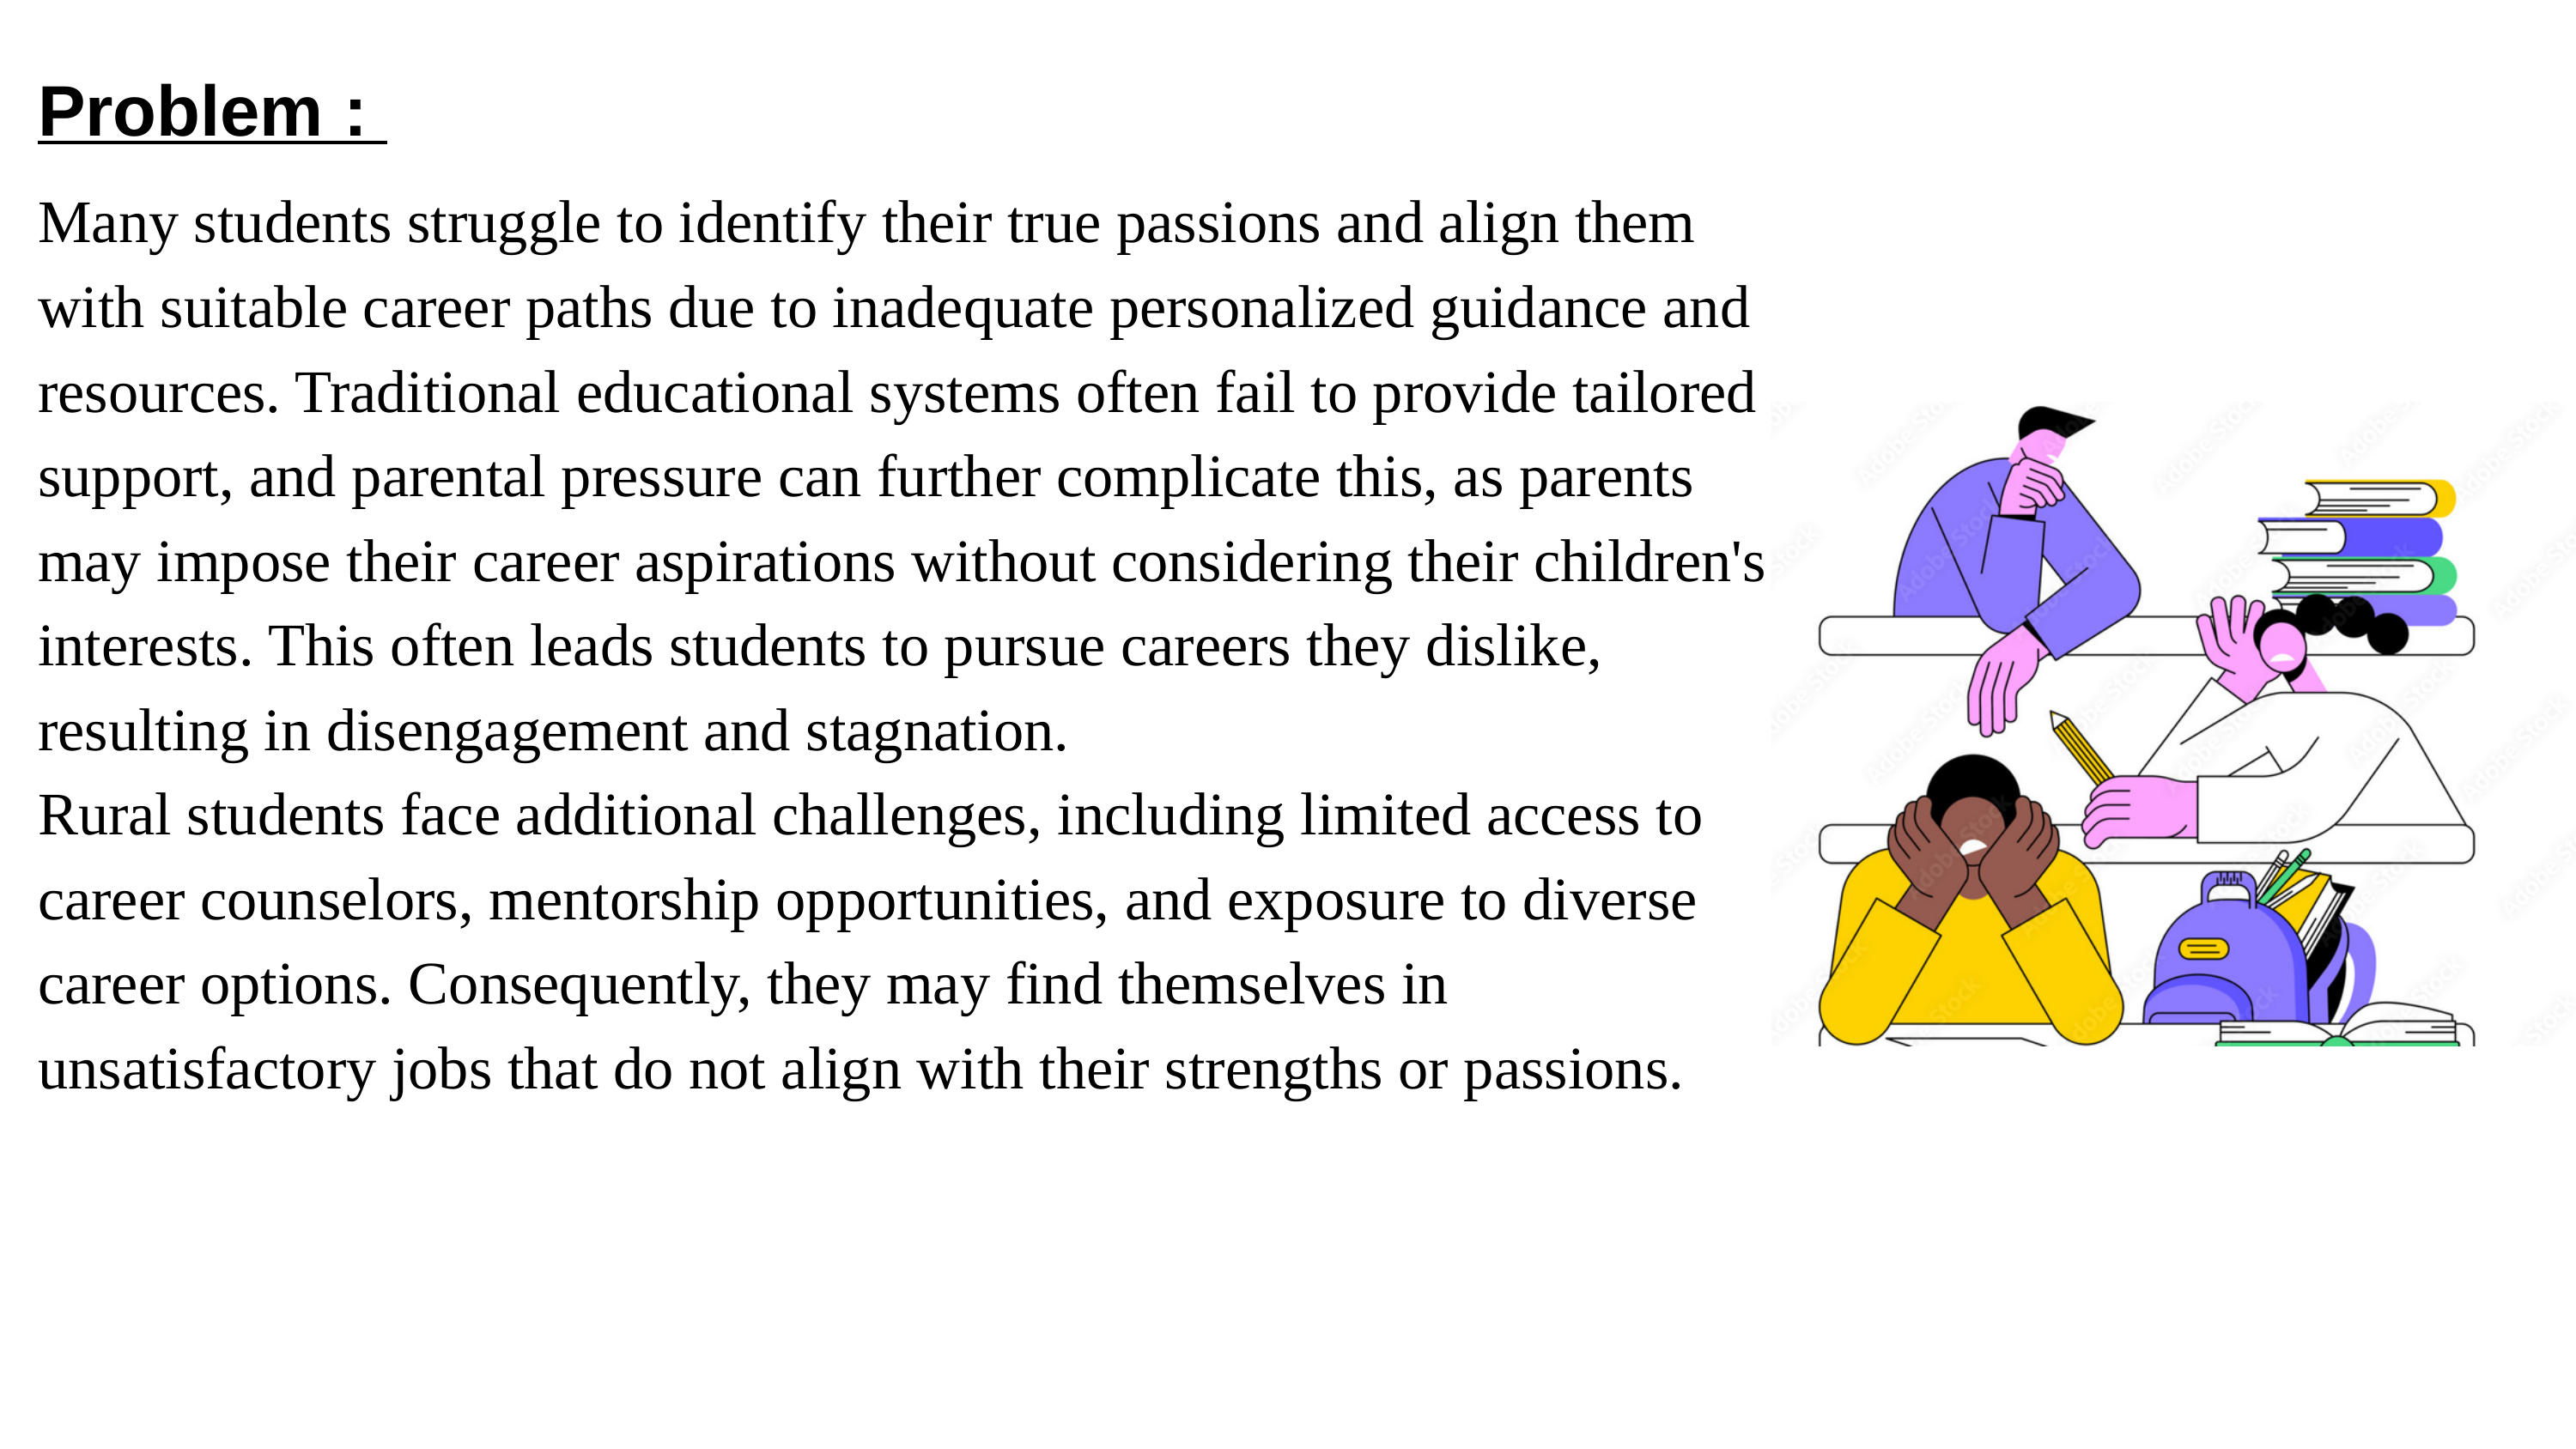

Problem :
Many students struggle to identify their true passions and align them with suitable career paths due to inadequate personalized guidance and resources. Traditional educational systems often fail to provide tailored support, and parental pressure can further complicate this, as parents may impose their career aspirations without considering their children's interests. This often leads students to pursue careers they dislike, resulting in disengagement and stagnation.
Rural students face additional challenges, including limited access to career counselors, mentorship opportunities, and exposure to diverse career options. Consequently, they may find themselves in unsatisfactory jobs that do not align with their strengths or passions.